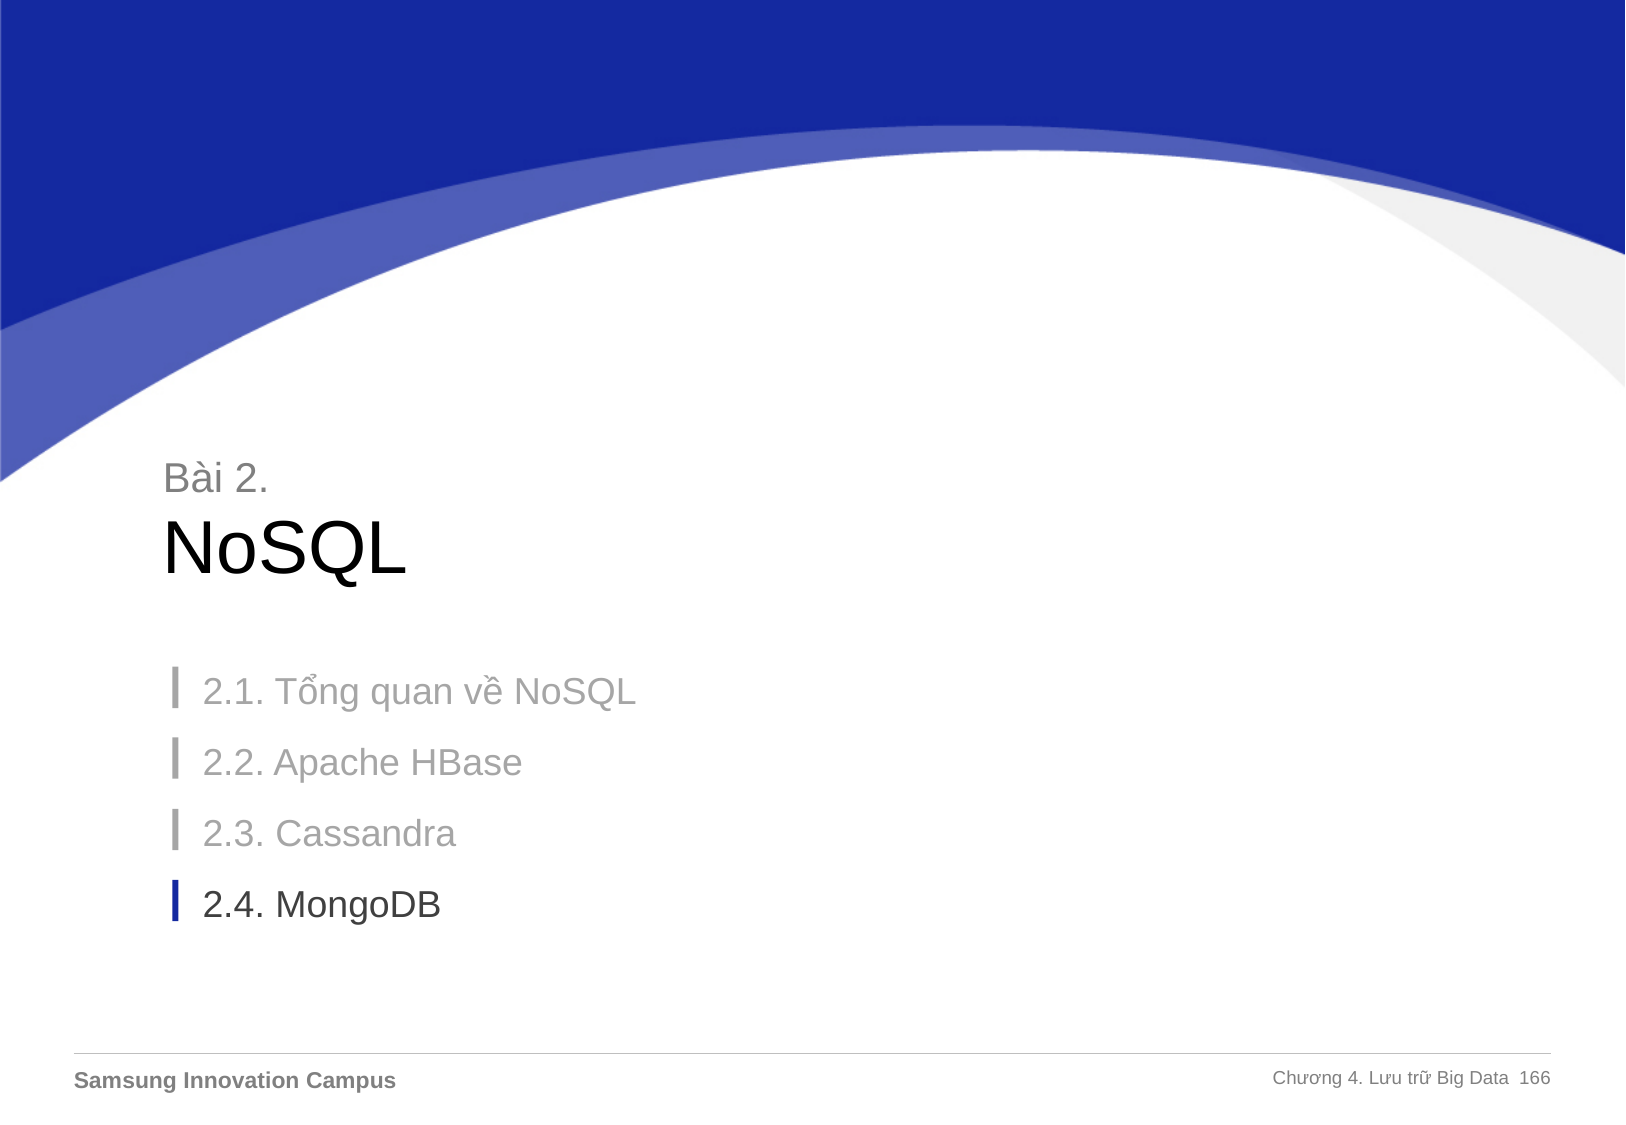

Bài 2.
NoSQL

2.1. Tổng quan về NoSQL

2.2. Apache HBase

2.3. Cassandra

2.4. MongoDB